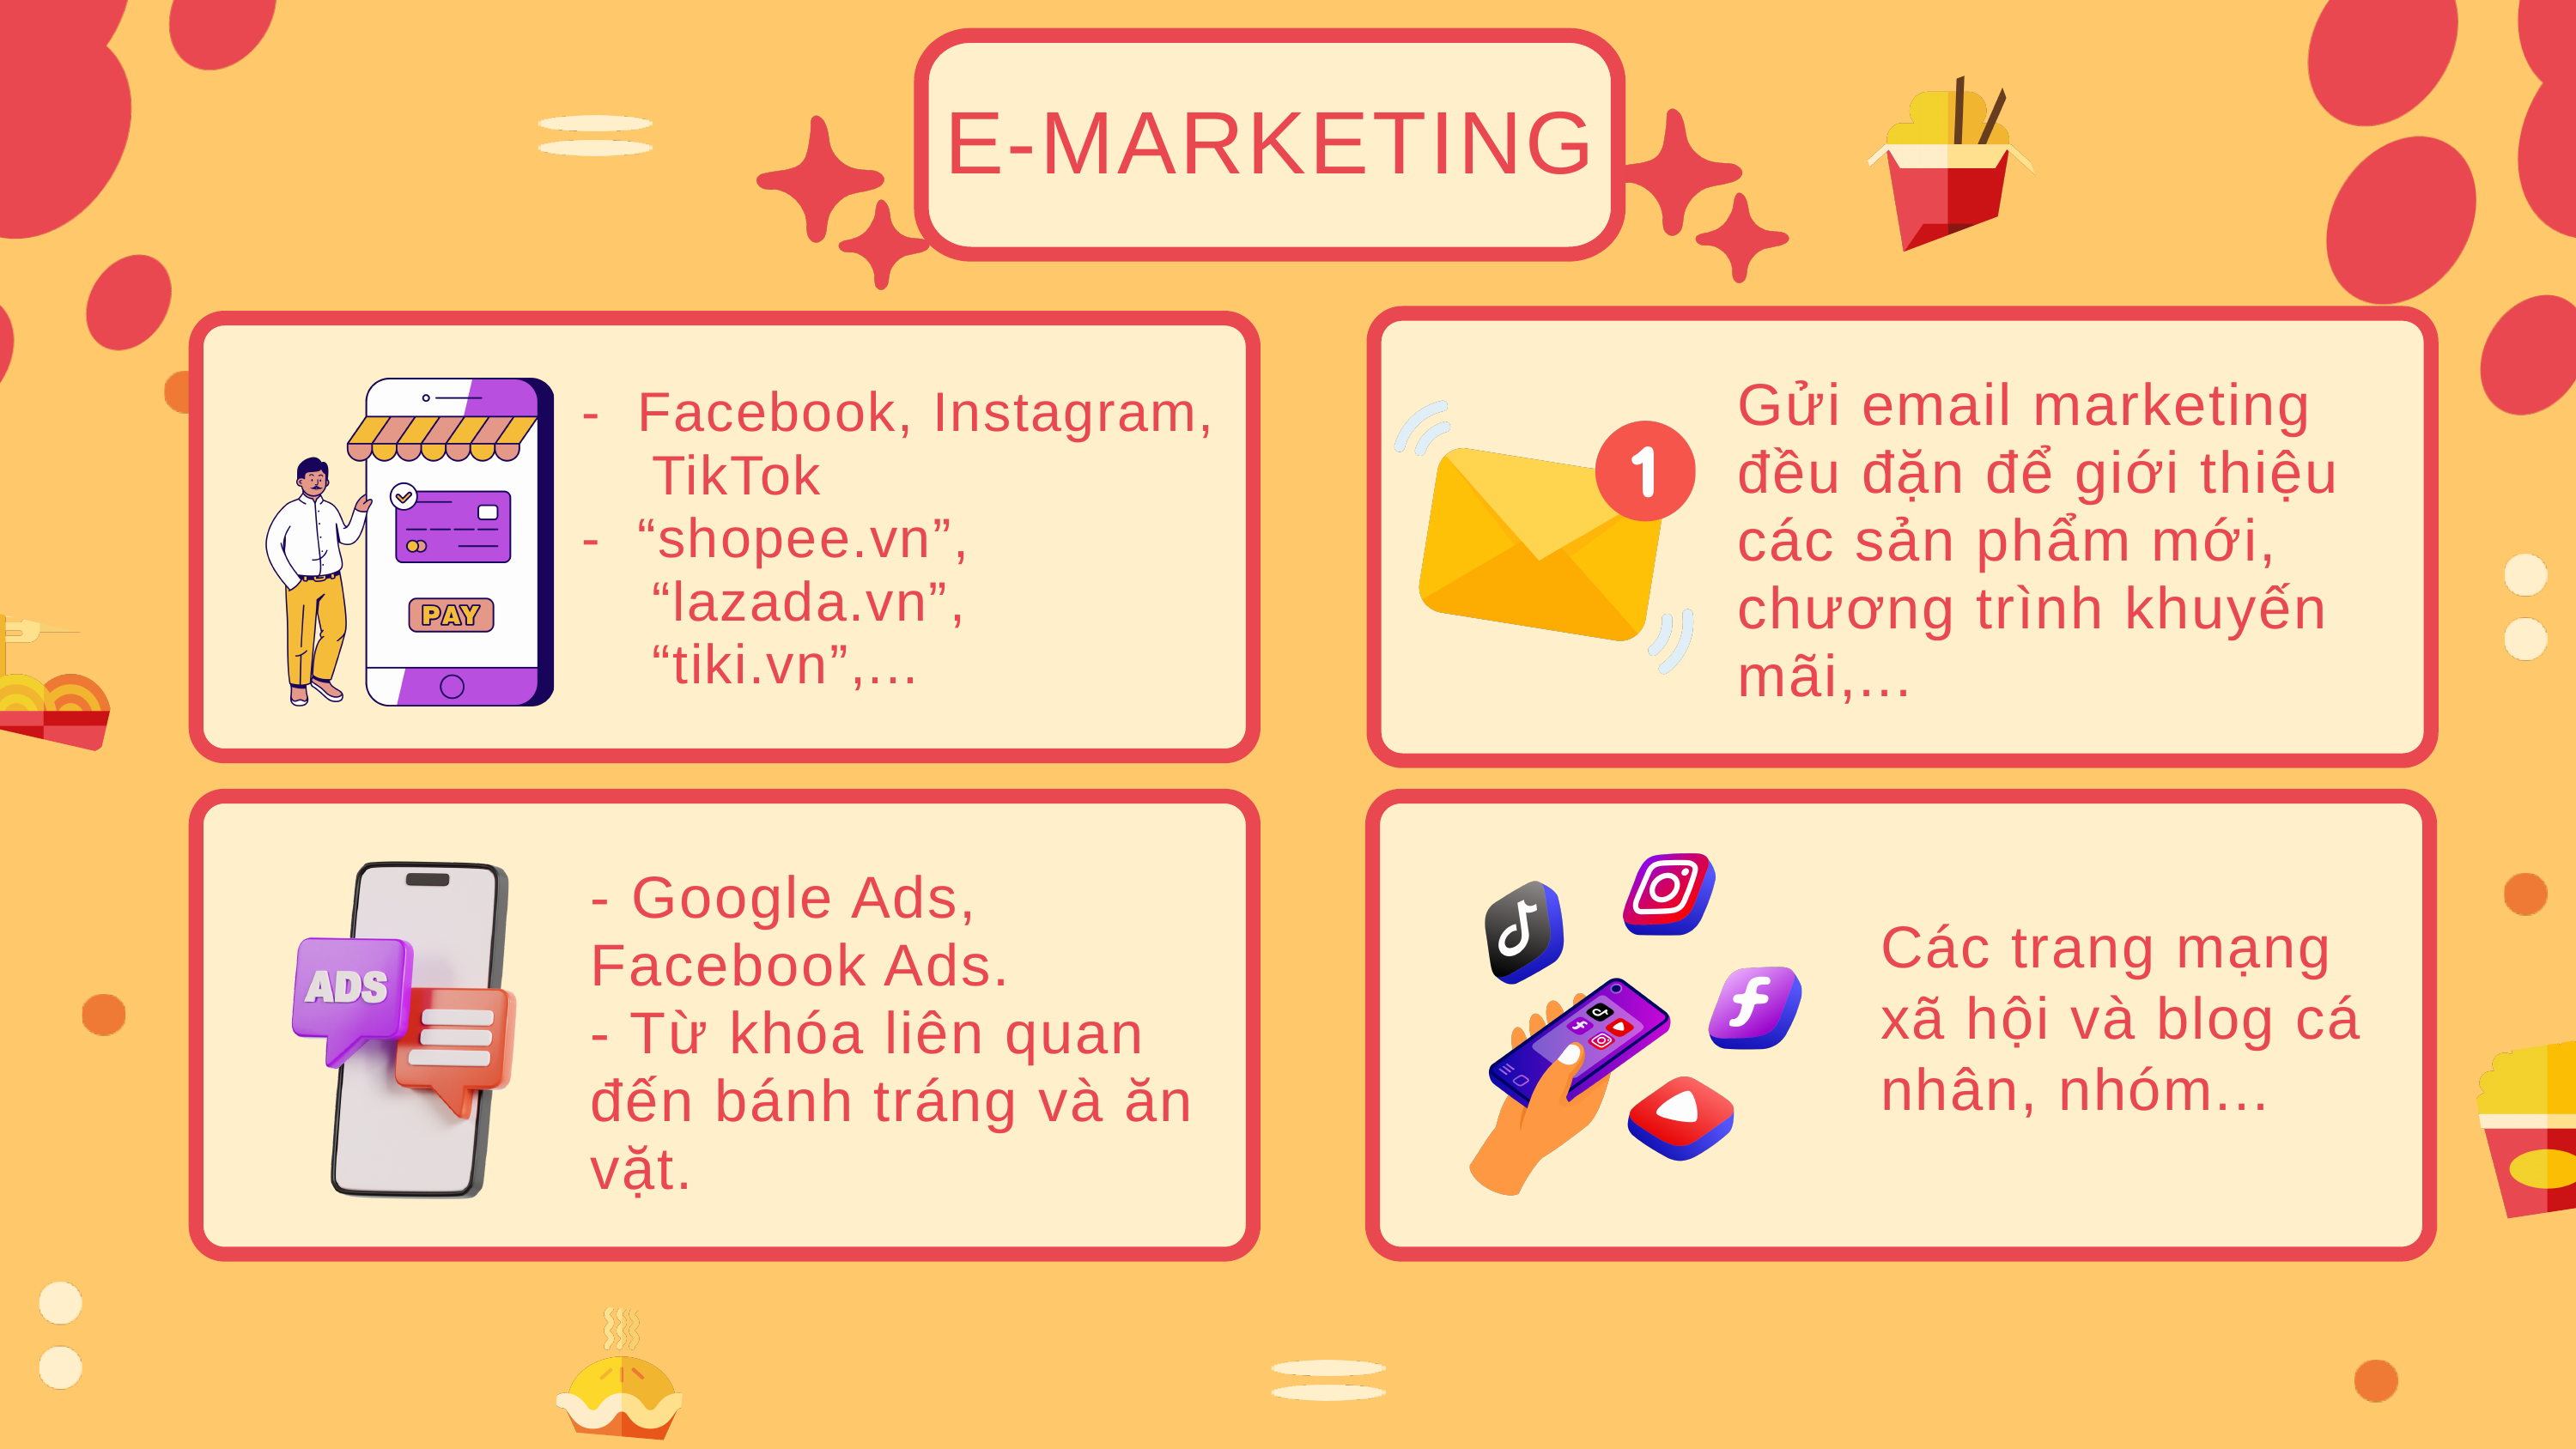

E-MARKETING

Gửi email marketing đều đặn để giới thiệu các sản phẩm mới, chương trình khuyến mãi,...

-  Facebook, Instagram,
    TikTok
-  “shopee.vn”,
    “lazada.vn”,
    “tiki.vn”,...

- Google Ads, Facebook Ads.
- Từ khóa liên quan đến bánh tráng và ăn vặt.

Các trang mạng xã hội và blog cá nhân, nhóm...